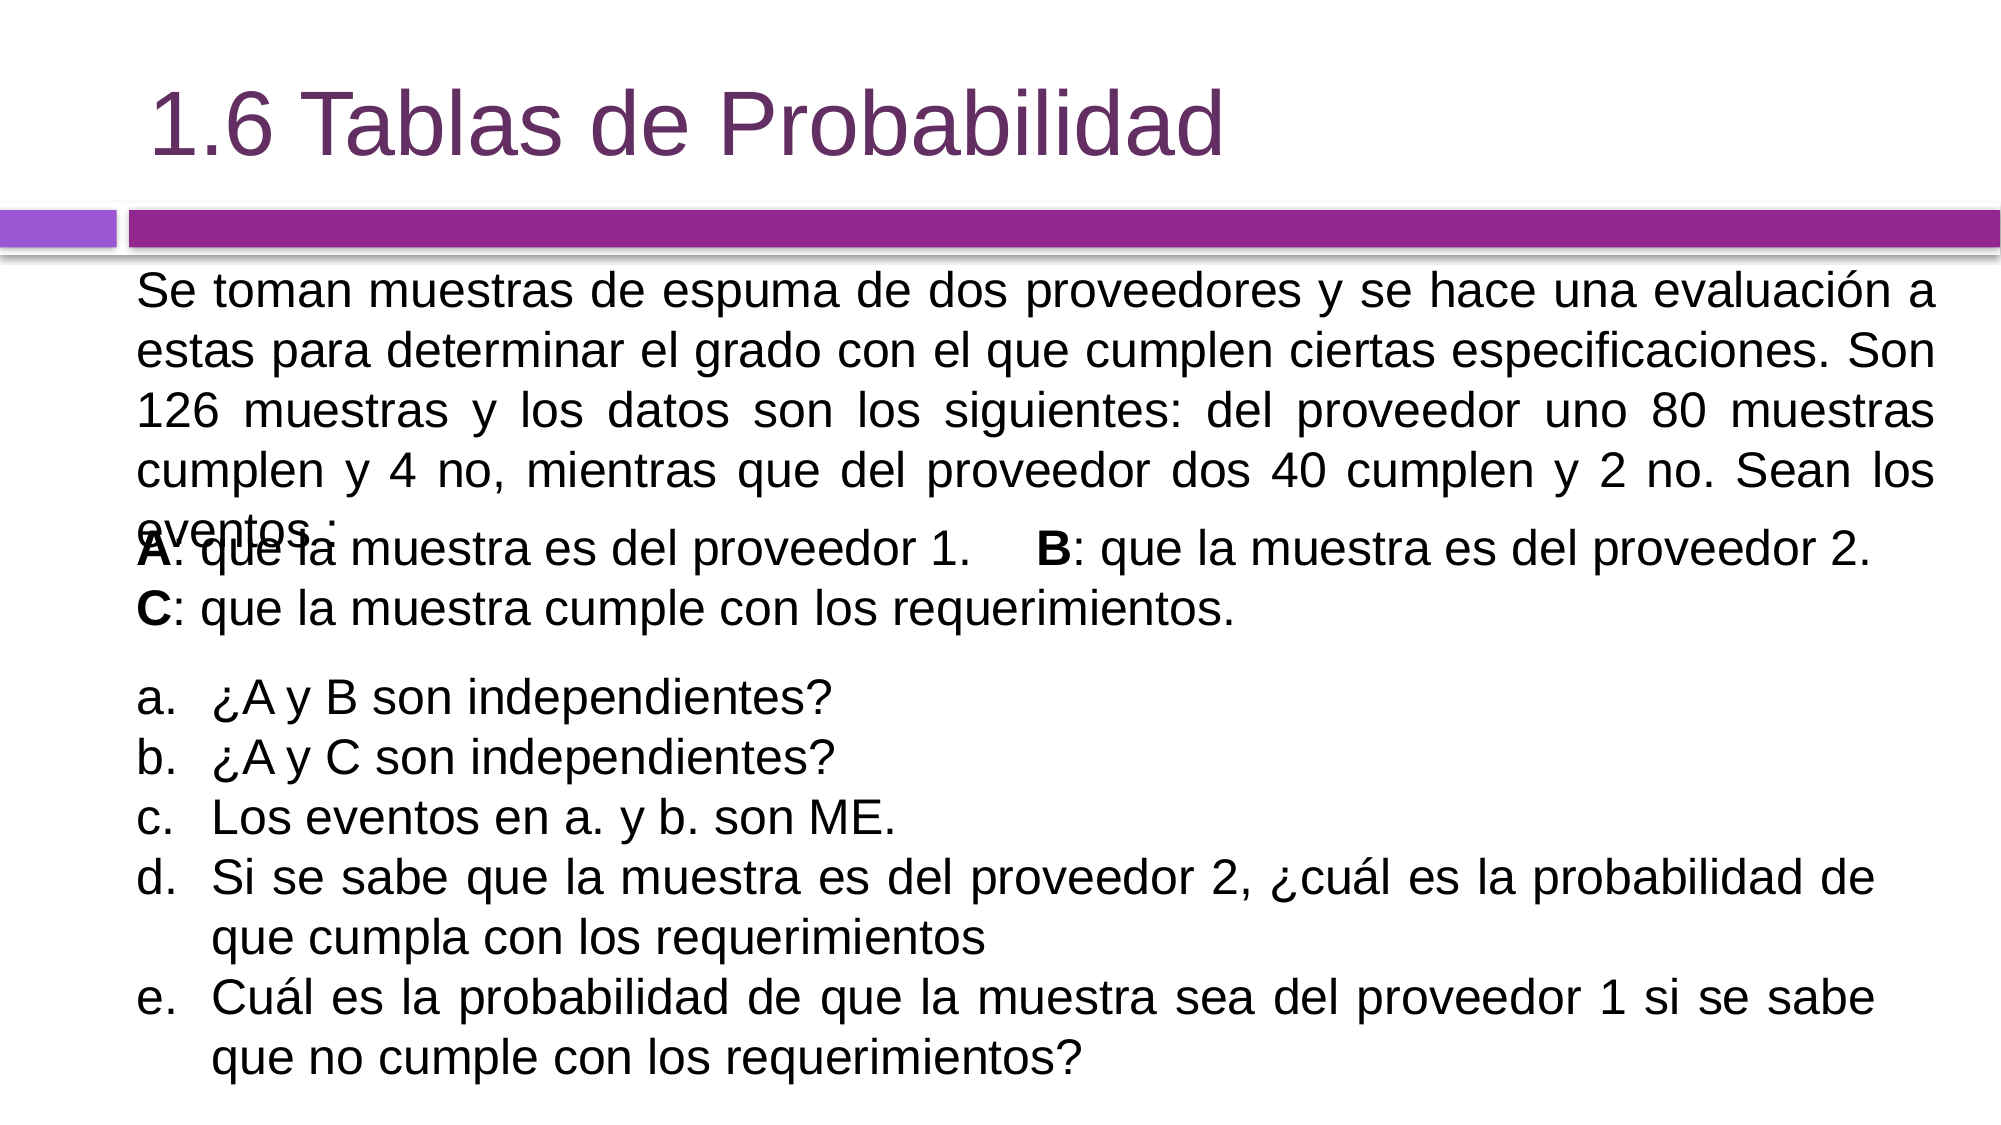

# 1.6 Tablas de Probabilidad
Se toman muestras de espuma de dos proveedores y se hace una evaluación a estas para determinar el grado con el que cumplen ciertas especificaciones. Son 126 muestras y los datos son los siguientes: del proveedor uno 80 muestras cumplen y 4 no, mientras que del proveedor dos 40 cumplen y 2 no. Sean los eventos :
A: que la muestra es del proveedor 1. 	B: que la muestra es del proveedor 2.
C: que la muestra cumple con los requerimientos.
¿A y B son independientes?
¿A y C son independientes?
Los eventos en a. y b. son ME.
Si se sabe que la muestra es del proveedor 2, ¿cuál es la probabilidad de que cumpla con los requerimientos
Cuál es la probabilidad de que la muestra sea del proveedor 1 si se sabe que no cumple con los requerimientos?